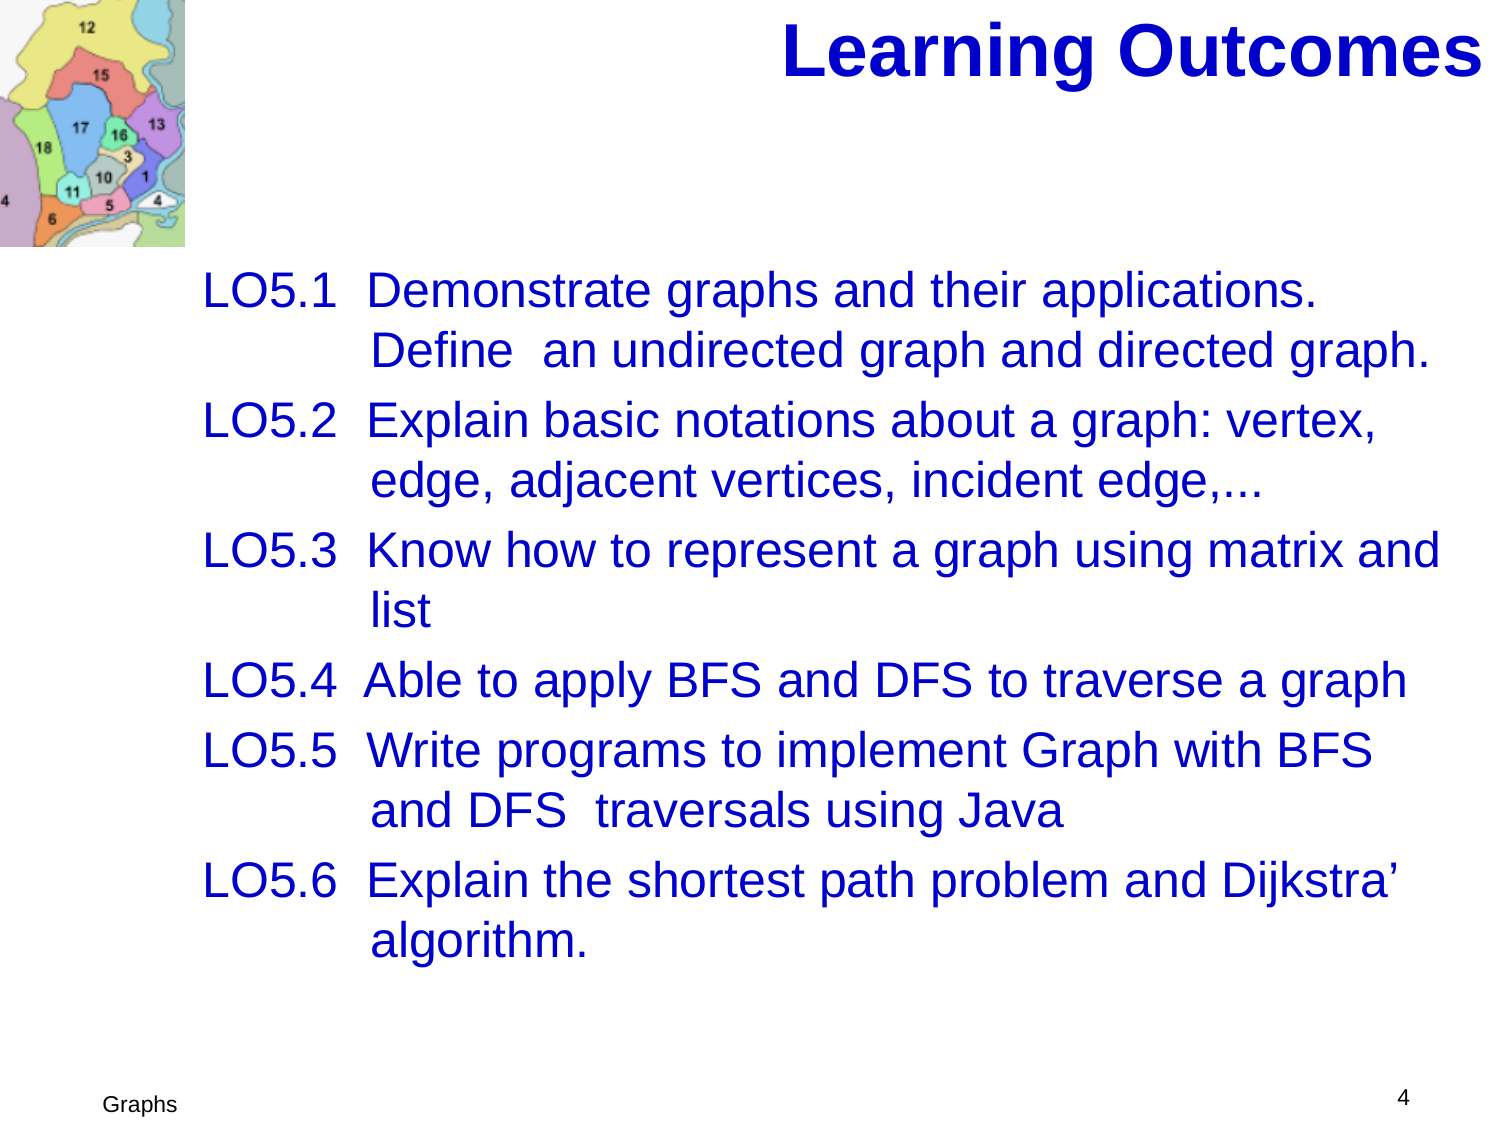

# Learning Outcomes
LO5.1  Demonstrate graphs and their applications. Define  an undirected graph and directed graph.
LO5.2  Explain basic notations about a graph: vertex, edge, adjacent vertices, incident edge,...
LO5.3  Know how to represent a graph using matrix and list
LO5.4  Able to apply BFS and DFS to traverse a graph
LO5.5  Write programs to implement Graph with BFS and DFS  traversals using Java
LO5.6  Explain the shortest path problem and Dijkstra’ algorithm.
 4